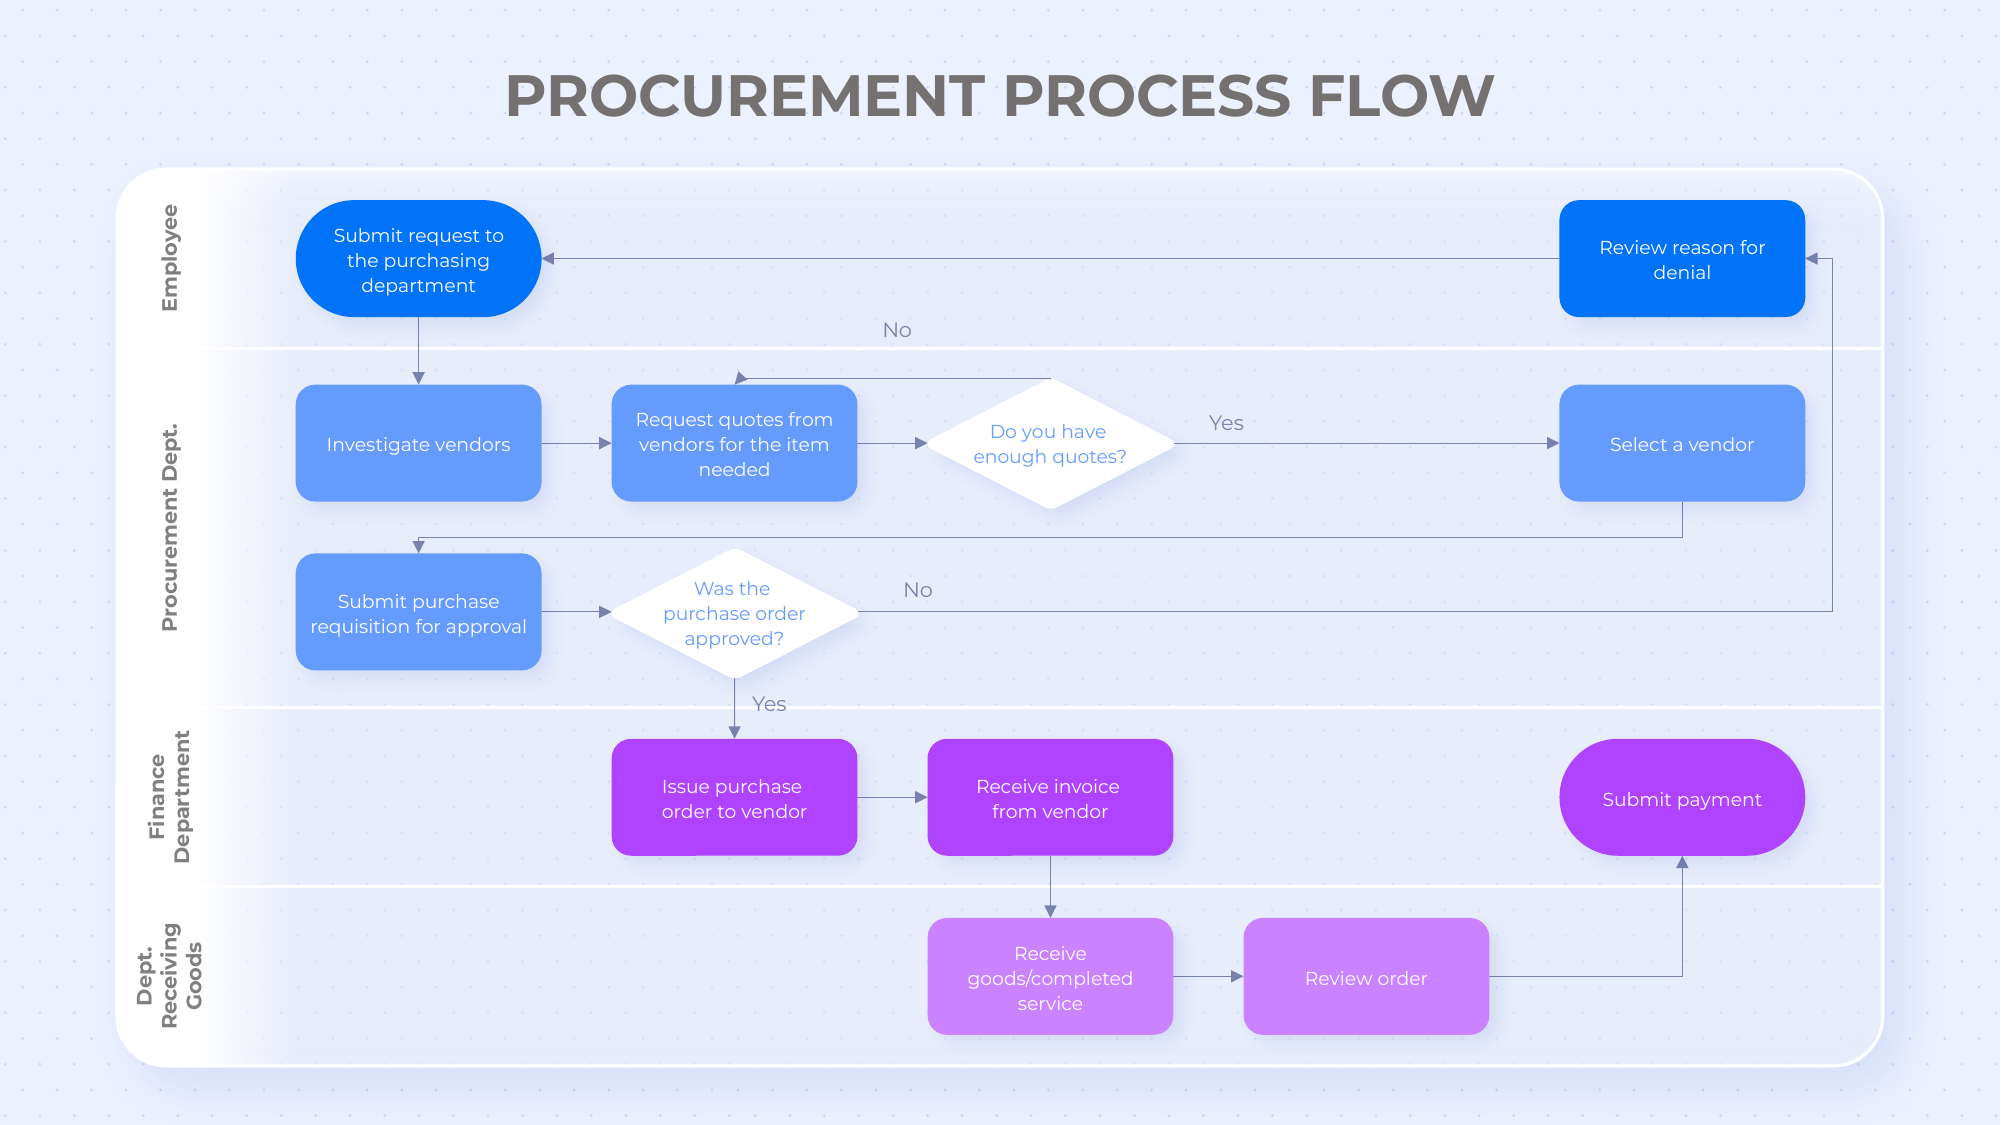

PROCUREMENT PROCESS FLOW
Employee
Procurement Dept.
Finance Department
Dept. Receiving Goods

Submit request to the purchasing department
Review reason for denial
No
Yes
No
Yes

Do you have
enough quotes?
Investigate vendors
Request quotes from vendors for the item needed
Select a vendor

Was the
purchase order approved?
Submit purchase requisition for approval
Issue purchase
order to vendor
Receive invoice
from vendor
Submit payment
Receive goods/completed service
Review order